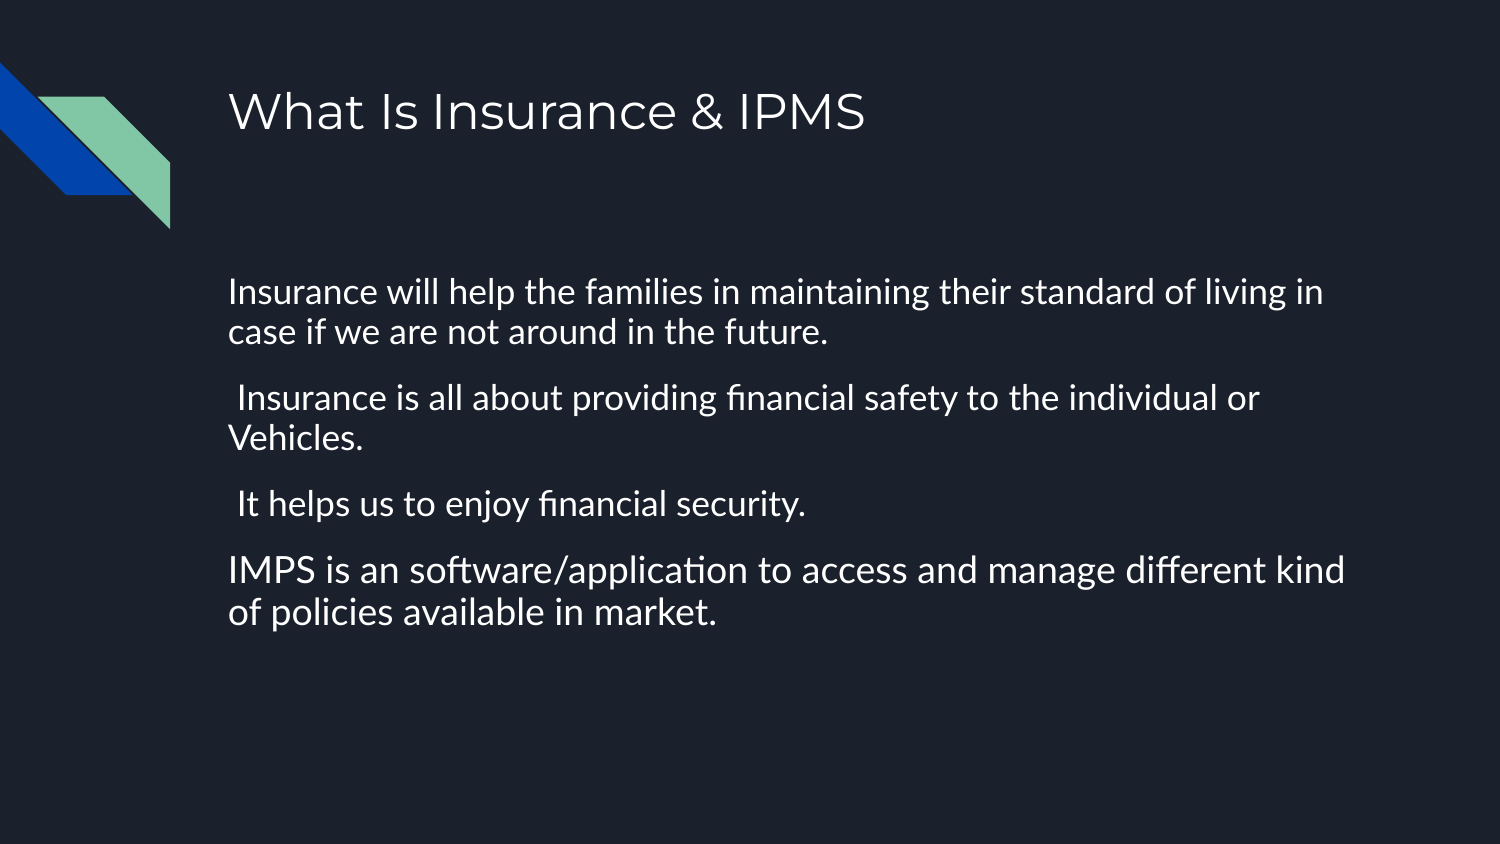

# What Is Insurance & IPMS
Insurance will help the families in maintaining their standard of living in case if we are not around in the future.
 Insurance is all about providing financial safety to the individual or Vehicles.
 It helps us to enjoy financial security.
IMPS is an software/application to access and manage different kind of policies available in market.